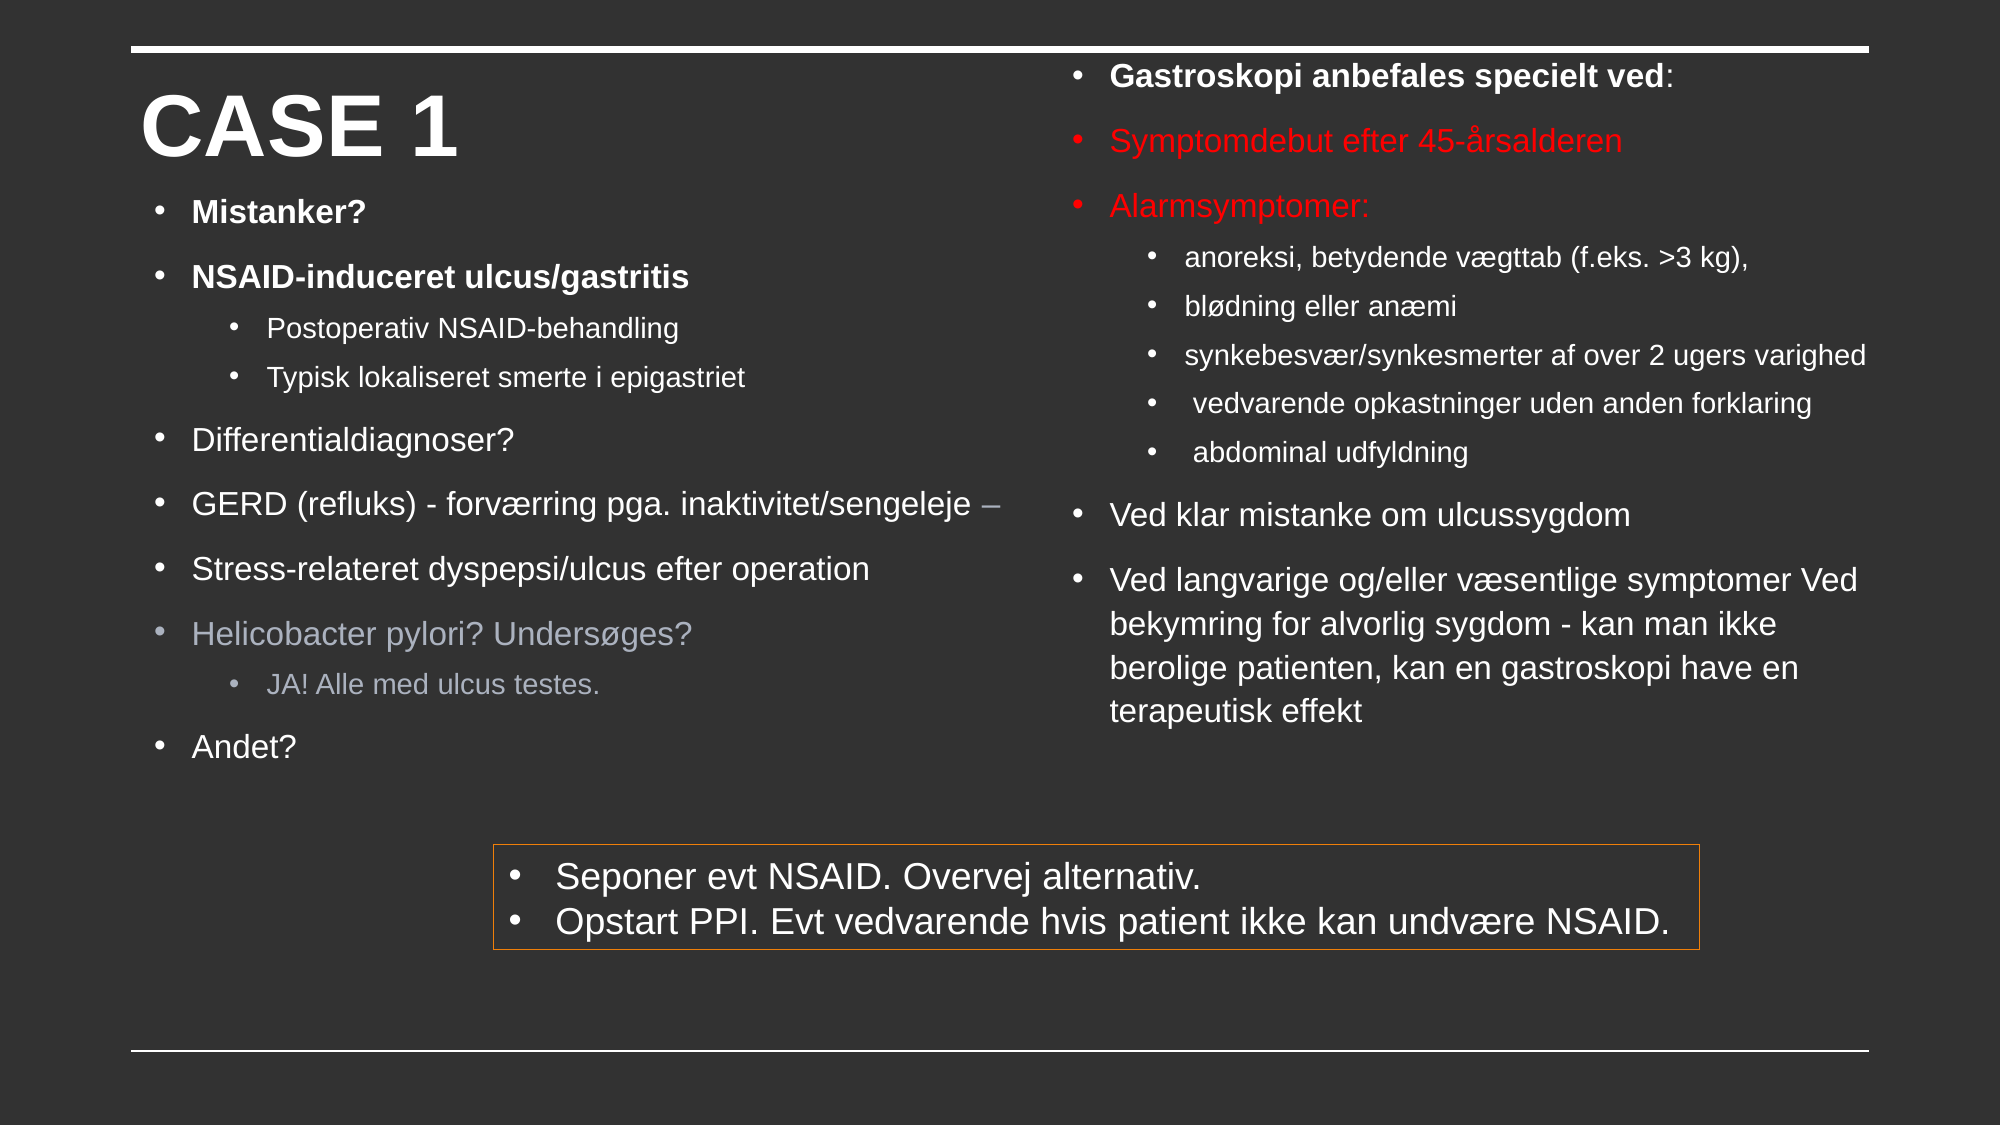

Mistanker?
NSAID-induceret ulcus/gastritis
Postoperativ NSAID-behandling
Typisk lokaliseret smerte i epigastriet
Differentialdiagnoser?
GERD (refluks) - forværring pga. inaktivitet/sengeleje –
Stress-relateret dyspepsi/ulcus efter operation
Helicobacter pylori? Undersøges?
JA! Alle med ulcus testes.
Andet?
Gastroskopi anbefales specielt ved:
Symptomdebut efter 45-årsalderen
Alarmsymptomer:
anoreksi, betydende vægttab (f.eks. >3 kg),
blødning eller anæmi
synkebesvær/synkesmerter af over 2 ugers varighed
 vedvarende opkastninger uden anden forklaring
 abdominal udfyldning
Ved klar mistanke om ulcussygdom
Ved langvarige og/eller væsentlige symptomer Ved bekymring for alvorlig sygdom - kan man ikke berolige patienten, kan en gastroskopi have en terapeutisk effekt
# Case 1
Seponer evt NSAID. Overvej alternativ.
Opstart PPI. Evt vedvarende hvis patient ikke kan undvære NSAID.